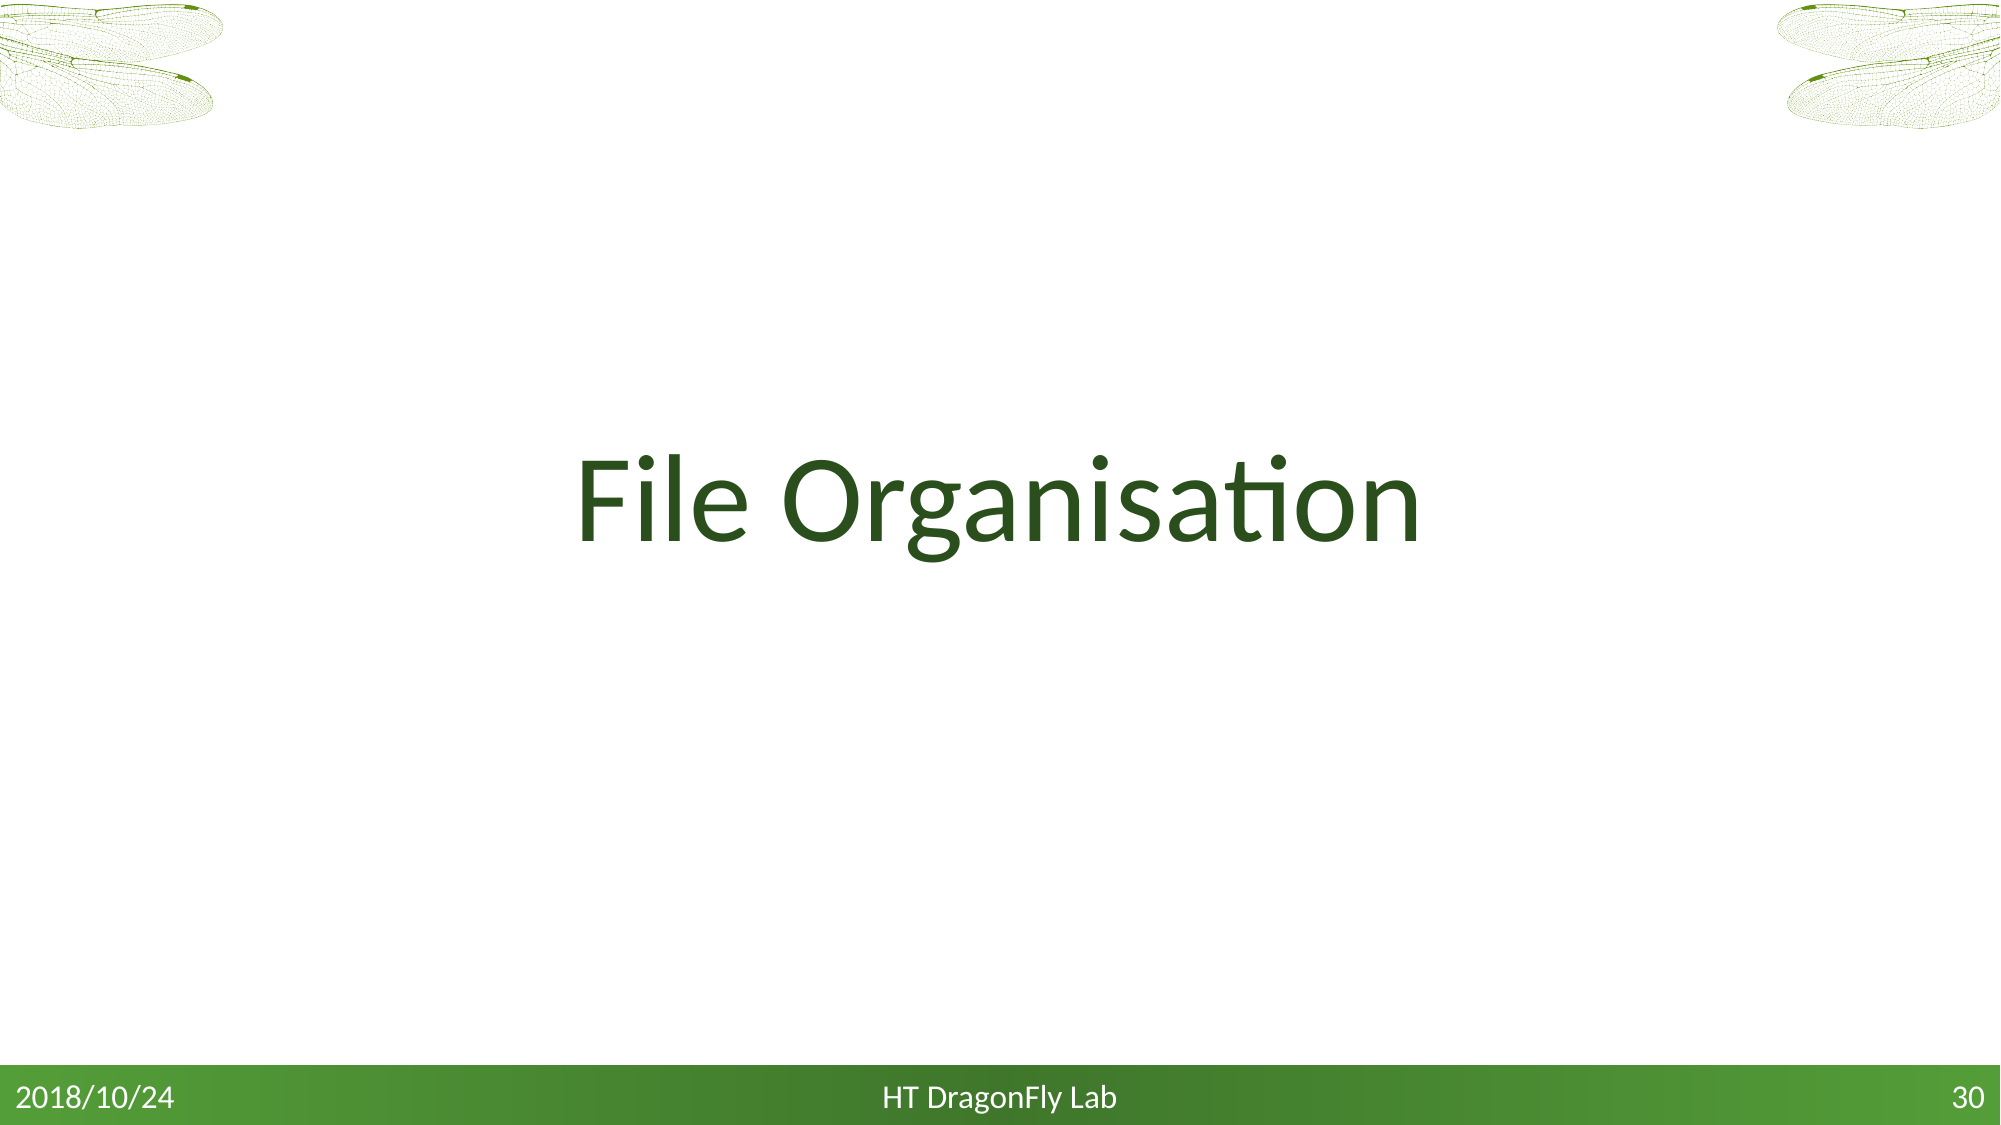

# File Organisation

HT DragonFly Lab
2018/10/24
30